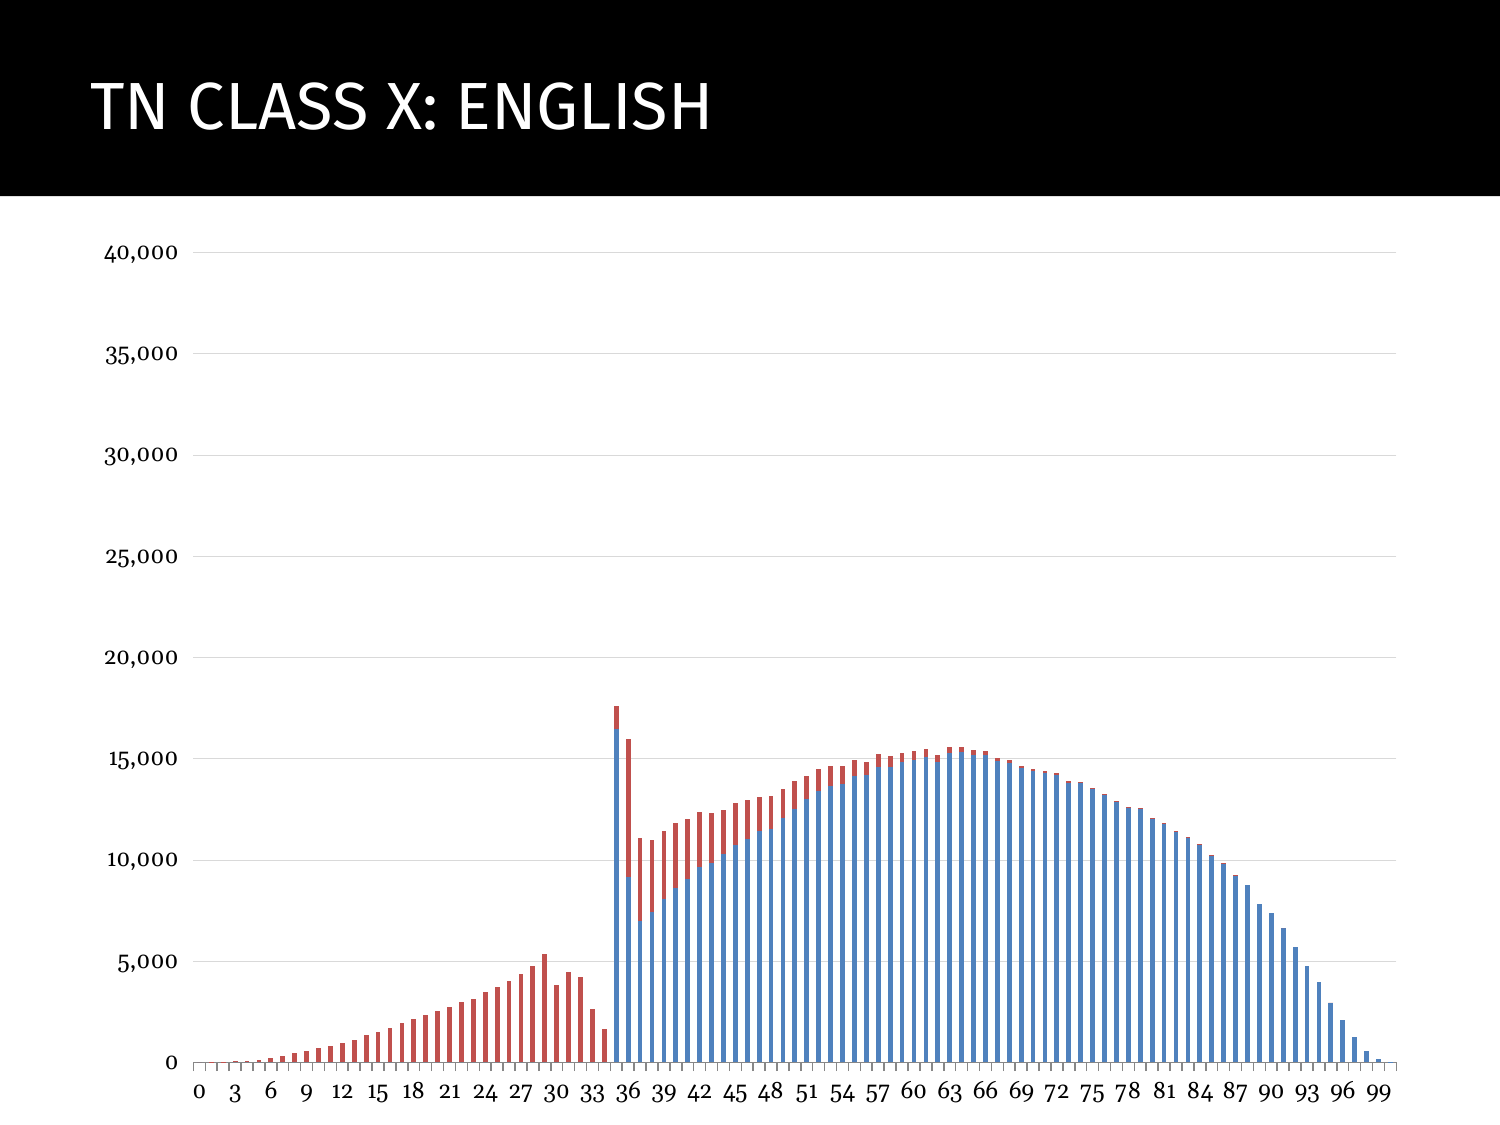

# TN Class X: English

### Chart

| Category | 2011-MARK02-P | 2011-MARK02-F |
|---|---|---|
| 0.0 | 0.0 | 0.0 |
| 1.0 | 0.0 | 2.0 |
| 2.0 | 0.0 | 19.0 |
| 3.0 | 0.0 | 52.0 |
| 4.0 | 0.0 | 80.0 |
| 5.0 | 0.0 | 127.0 |
| 6.0 | 0.0 | 227.0 |
| 7.0 | 0.0 | 293.0 |
| 8.0 | 0.0 | 458.0 |
| 9.0 | 0.0 | 537.0 |
| 10.0 | 0.0 | 689.0 |
| 11.0 | 0.0 | 806.0 |
| 12.0 | 0.0 | 962.0 |
| 13.0 | 0.0 | 1091.0 |
| 14.0 | 0.0 | 1329.0 |
| 15.0 | 0.0 | 1487.0 |
| 16.0 | 0.0 | 1704.0 |
| 17.0 | 0.0 | 1935.0 |
| 18.0 | 0.0 | 2146.0 |
| 19.0 | 0.0 | 2361.0 |
| 20.0 | 0.0 | 2537.0 |
| 21.0 | 0.0 | 2716.0 |
| 22.0 | 0.0 | 2959.0 |
| 23.0 | 0.0 | 3144.0 |
| 24.0 | 0.0 | 3489.0 |
| 25.0 | 0.0 | 3698.0 |
| 26.0 | 0.0 | 4015.0 |
| 27.0 | 0.0 | 4345.0 |
| 28.0 | 0.0 | 4731.0 |
| 29.0 | 0.0 | 5358.0 |
| 30.0 | 0.0 | 3842.0 |
| 31.0 | 0.0 | 4450.0 |
| 32.0 | 0.0 | 4212.0 |
| 33.0 | 0.0 | 2621.0 |
| 34.0 | 0.0 | 1639.0 |
| 35.0 | 16443.0 | 1126.0 |
| 36.0 | 9157.0 | 6817.0 |
| 37.0 | 6953.0 | 4106.0 |
| 38.0 | 7408.0 | 3582.0 |
| 39.0 | 8040.0 | 3362.0 |
| 40.0 | 8597.0 | 3228.0 |
| 41.0 | 9062.0 | 2949.0 |
| 42.0 | 9630.0 | 2705.0 |
| 43.0 | 9858.0 | 2461.0 |
| 44.0 | 10297.0 | 2141.0 |
| 45.0 | 10721.0 | 2104.0 |
| 46.0 | 11019.0 | 1920.0 |
| 47.0 | 11406.0 | 1671.0 |
| 48.0 | 11531.0 | 1615.0 |
| 49.0 | 12052.0 | 1446.0 |
| 50.0 | 12529.0 | 1354.0 |
| 51.0 | 12994.0 | 1121.0 |
| 52.0 | 13398.0 | 1080.0 |
| 53.0 | 13628.0 | 999.0 |
| 54.0 | 13724.0 | 901.0 |
| 55.0 | 14143.0 | 792.0 |
| 56.0 | 14179.0 | 665.0 |
| 57.0 | 14593.0 | 609.0 |
| 58.0 | 14578.0 | 559.0 |
| 59.0 | 14811.0 | 460.0 |
| 60.0 | 14915.0 | 443.0 |
| 61.0 | 15061.0 | 398.0 |
| 62.0 | 14824.0 | 356.0 |
| 63.0 | 15270.0 | 292.0 |
| 64.0 | 15308.0 | 284.0 |
| 65.0 | 15167.0 | 238.0 |
| 66.0 | 15159.0 | 190.0 |
| 67.0 | 14856.0 | 157.0 |
| 68.0 | 14790.0 | 152.0 |
| 69.0 | 14527.0 | 111.0 |
| 70.0 | 14368.0 | 98.0 |
| 71.0 | 14296.0 | 87.0 |
| 72.0 | 14197.0 | 67.0 |
| 73.0 | 13804.0 | 68.0 |
| 74.0 | 13782.0 | 50.0 |
| 75.0 | 13487.0 | 40.0 |
| 76.0 | 13234.0 | 23.0 |
| 77.0 | 12876.0 | 32.0 |
| 78.0 | 12610.0 | 20.0 |
| 79.0 | 12532.0 | 17.0 |
| 80.0 | 12056.0 | 13.0 |
| 81.0 | 11823.0 | 11.0 |
| 82.0 | 11407.0 | 7.0 |
| 83.0 | 11143.0 | 6.0 |
| 84.0 | 10773.0 | 3.0 |
| 85.0 | 10231.0 | 3.0 |
| 86.0 | 9863.0 | 2.0 |
| 87.0 | 9246.0 | 5.0 |
| 88.0 | 8750.0 | 0.0 |
| 89.0 | 7805.0 | 0.0 |
| 90.0 | 7349.0 | 0.0 |
| 91.0 | 6628.0 | 2.0 |
| 92.0 | 5693.0 | 0.0 |
| 93.0 | 4777.0 | 0.0 |
| 94.0 | 3948.0 | 0.0 |
| 95.0 | 2949.0 | 1.0 |
| 96.0 | 2078.0 | 0.0 |
| 97.0 | 1273.0 | 0.0 |
| 98.0 | 583.0 | 0.0 |
| 99.0 | 154.0 | 0.0 |
| 100.0 | 20.0 | 0.0 |